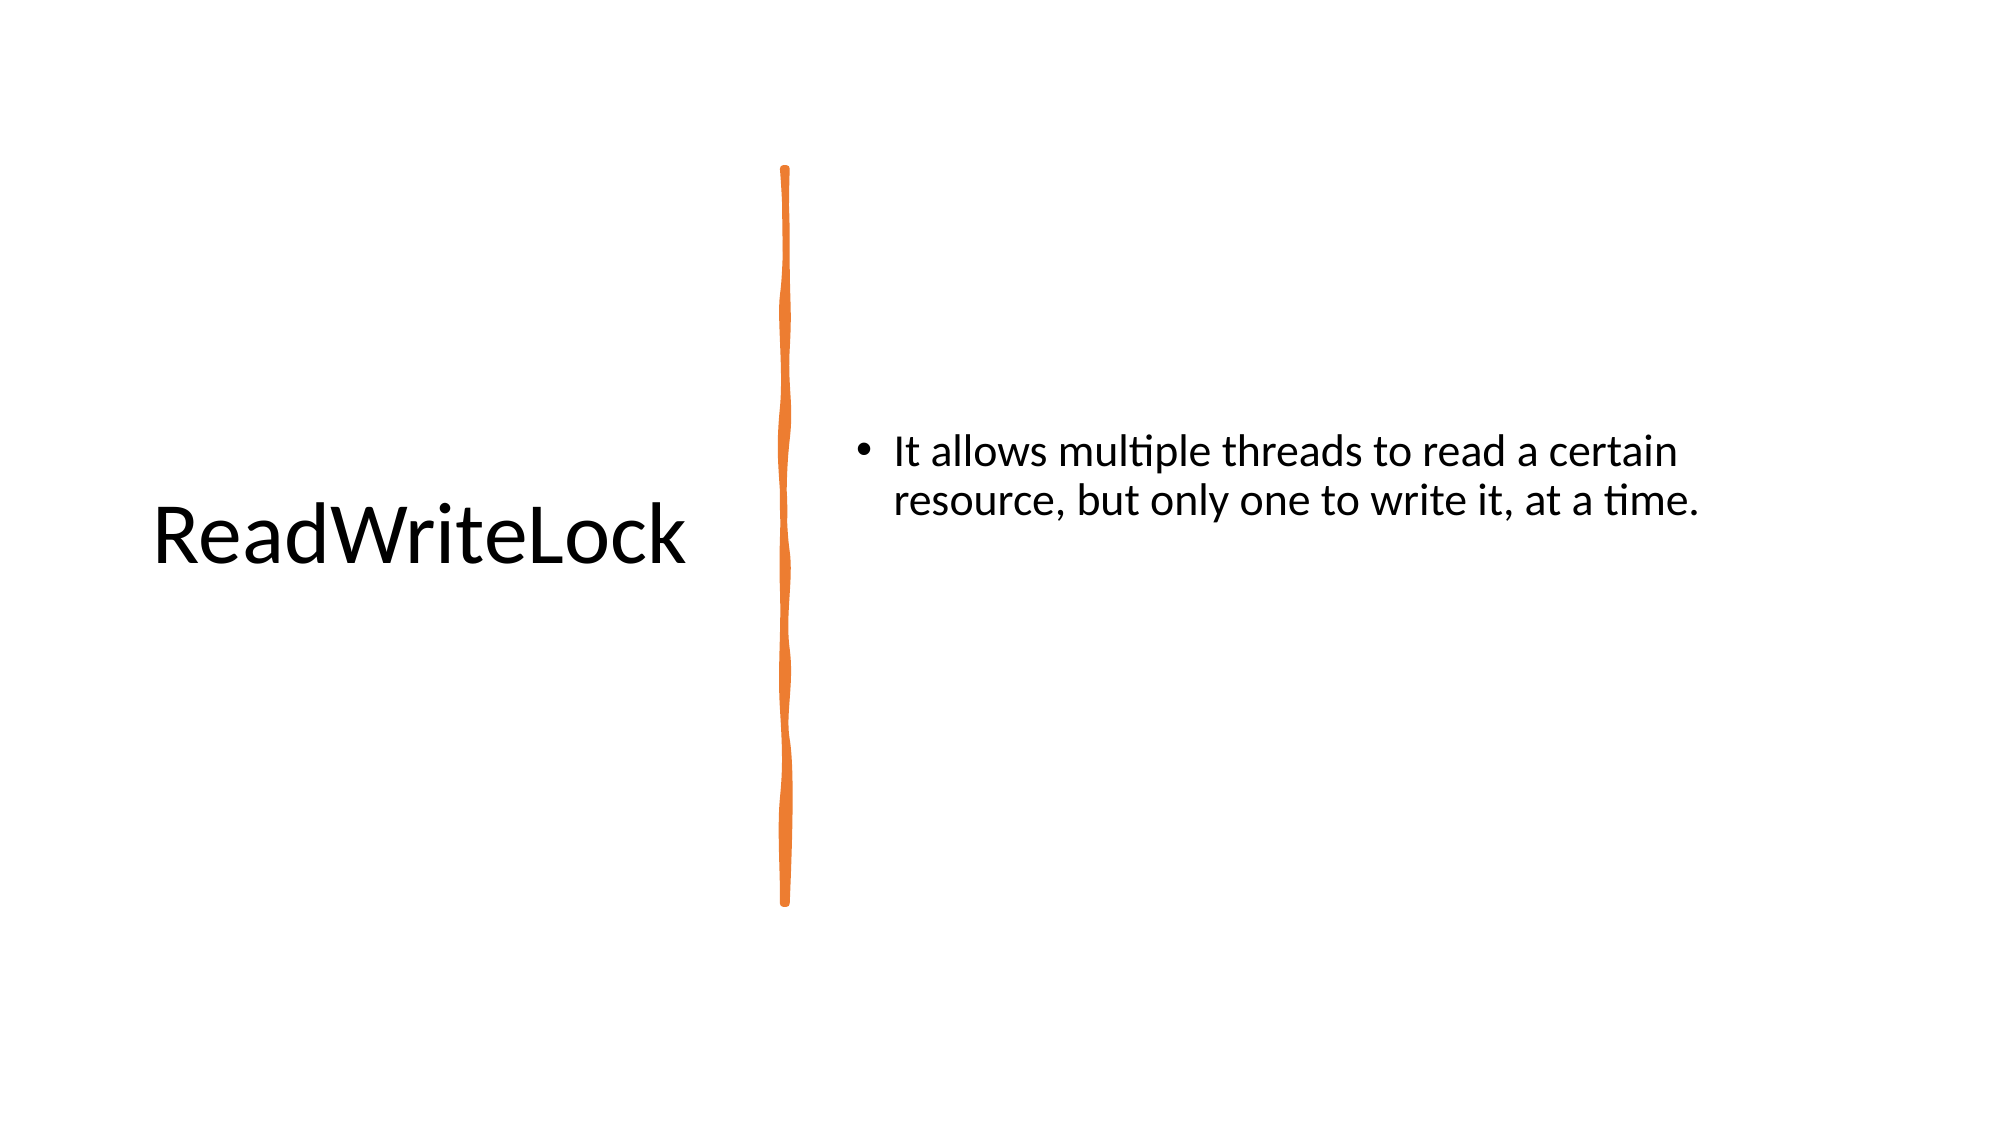

# ReadWriteLock
It allows multiple threads to read a certain resource, but only one to write it, at a time.